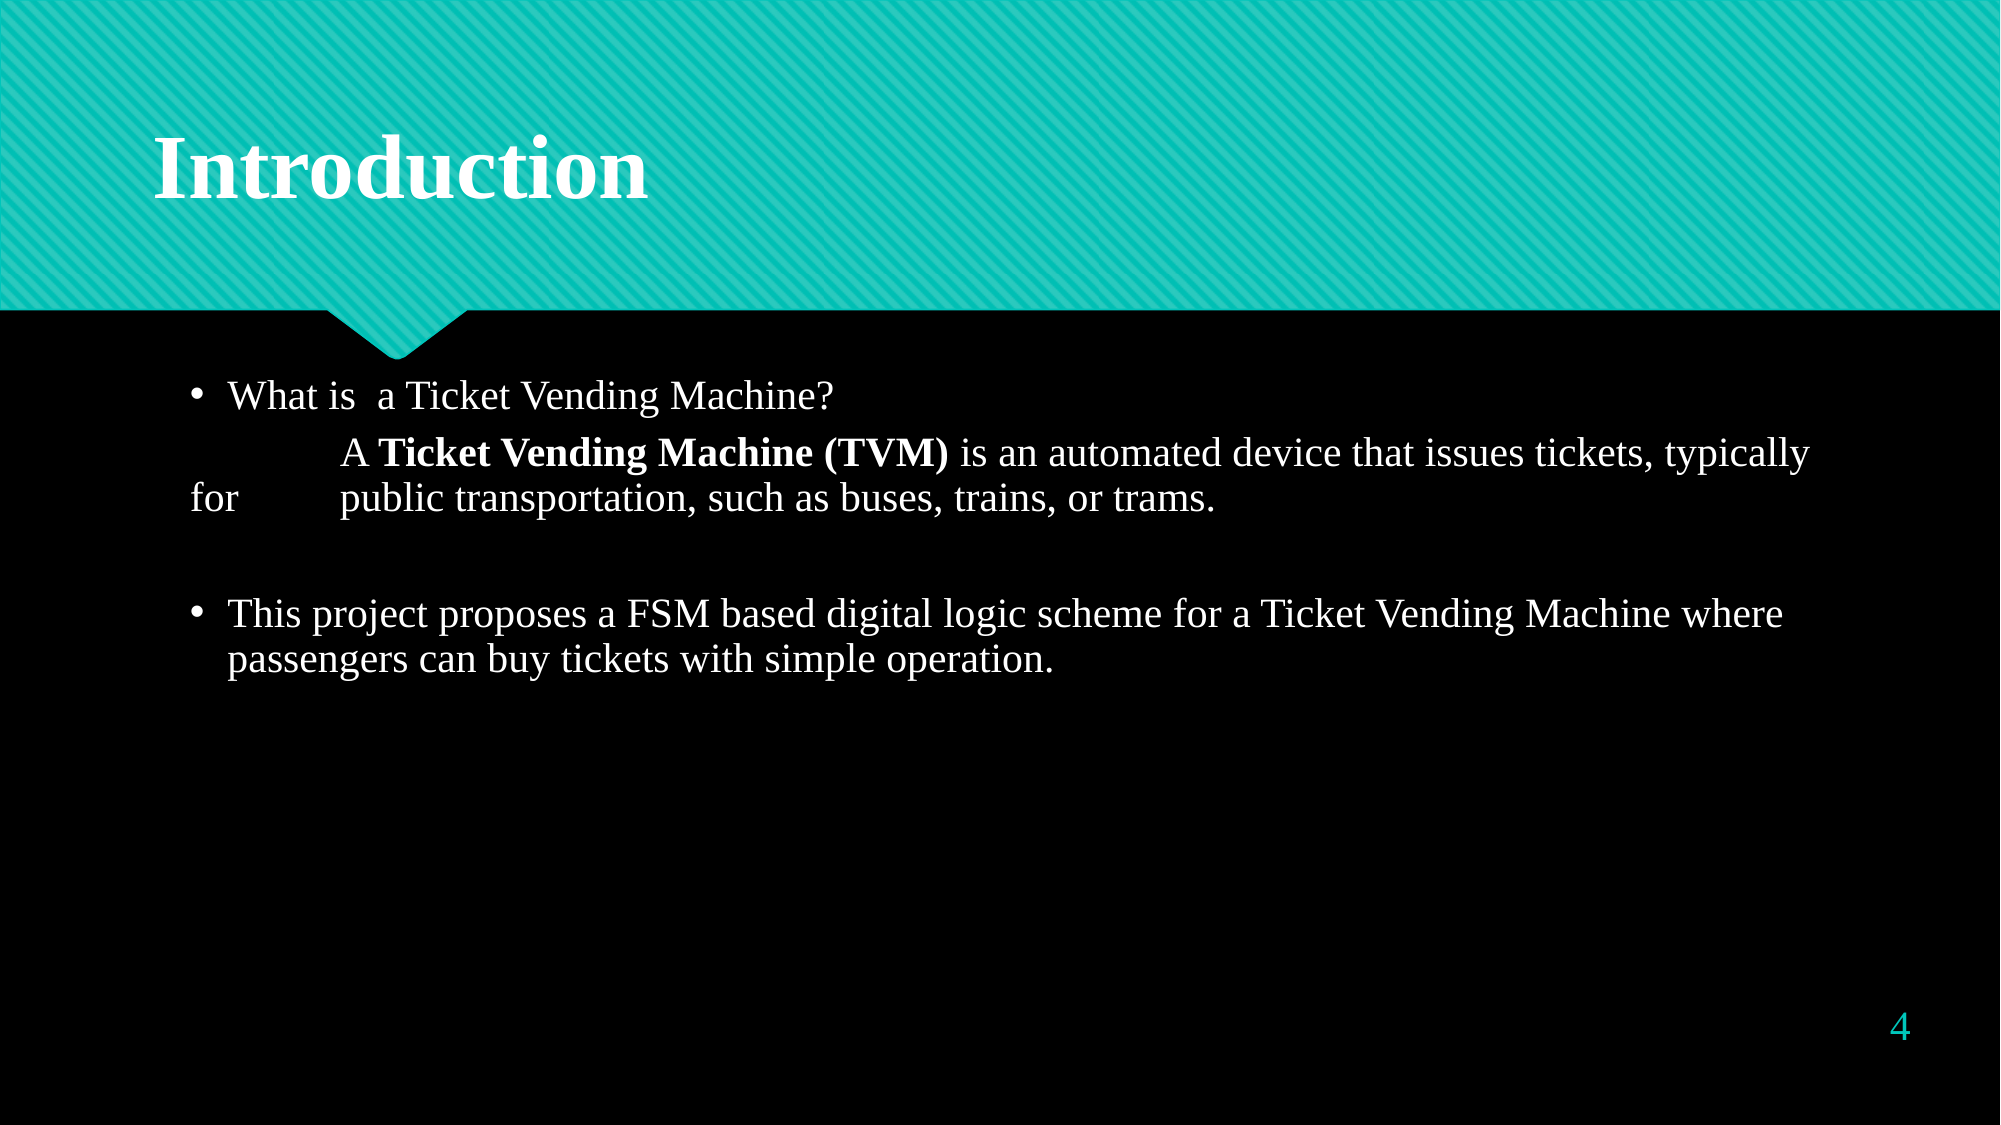

Introduction
What is  a Ticket Vending Machine?
  	A Ticket Vending Machine (TVM) is an automated device that issues tickets, typically for 	public transportation, such as buses, trains, or trams.

This project proposes a FSM based digital logic scheme for a Ticket Vending Machine where passengers can buy tickets with simple operation.

4